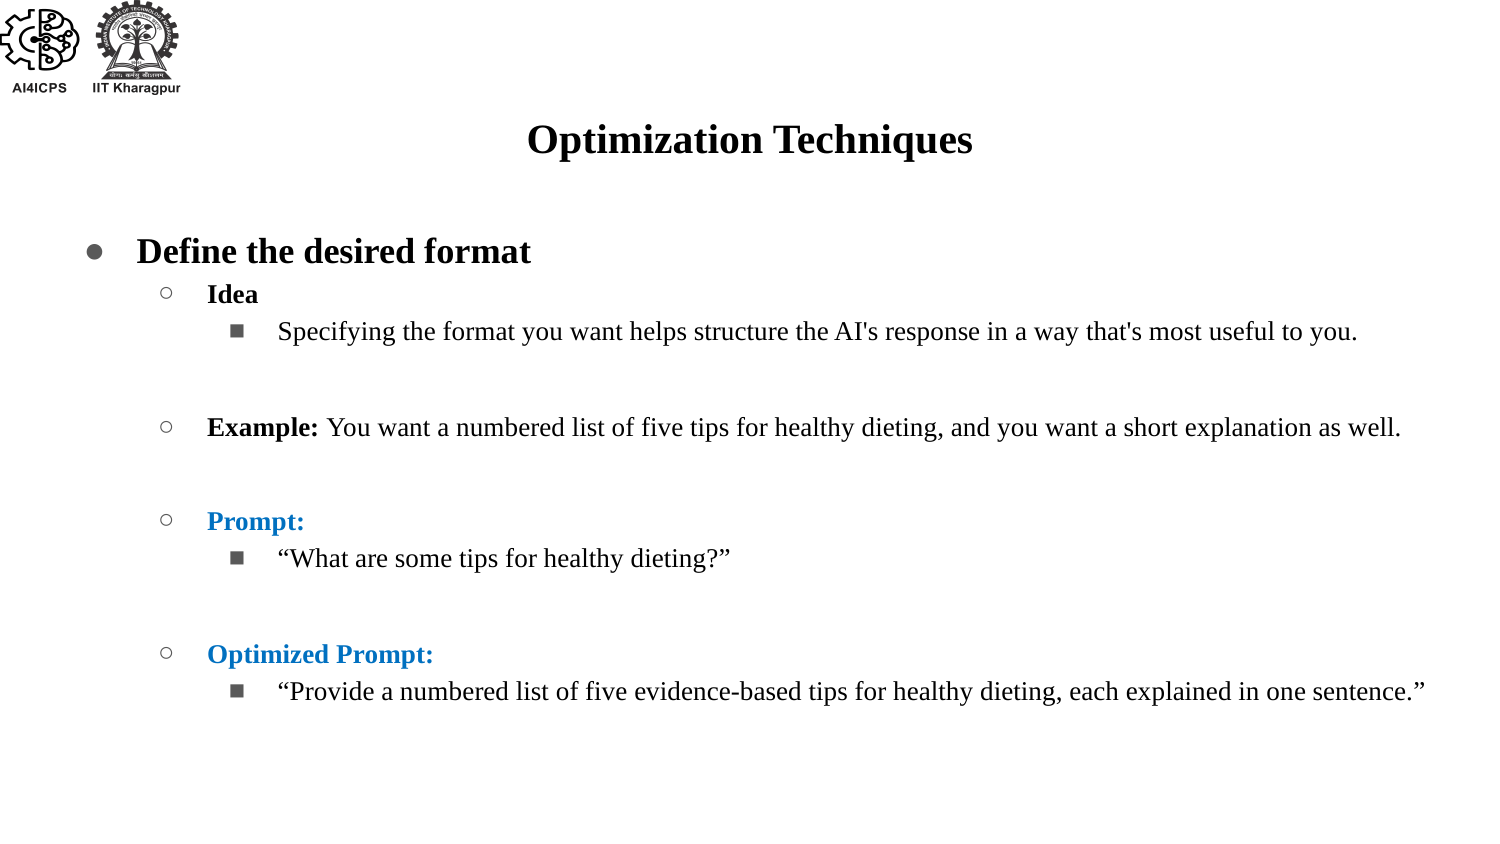

# Optimization Techniques
Define the desired format
Idea
Specifying the format you want helps structure the AI's response in a way that's most useful to you.

Example: You want a numbered list of five tips for healthy dieting, and you want a short explanation as well.

Prompt:
“What are some tips for healthy dieting?”

Optimized Prompt:
“Provide a numbered list of five evidence-based tips for healthy dieting, each explained in one sentence.”